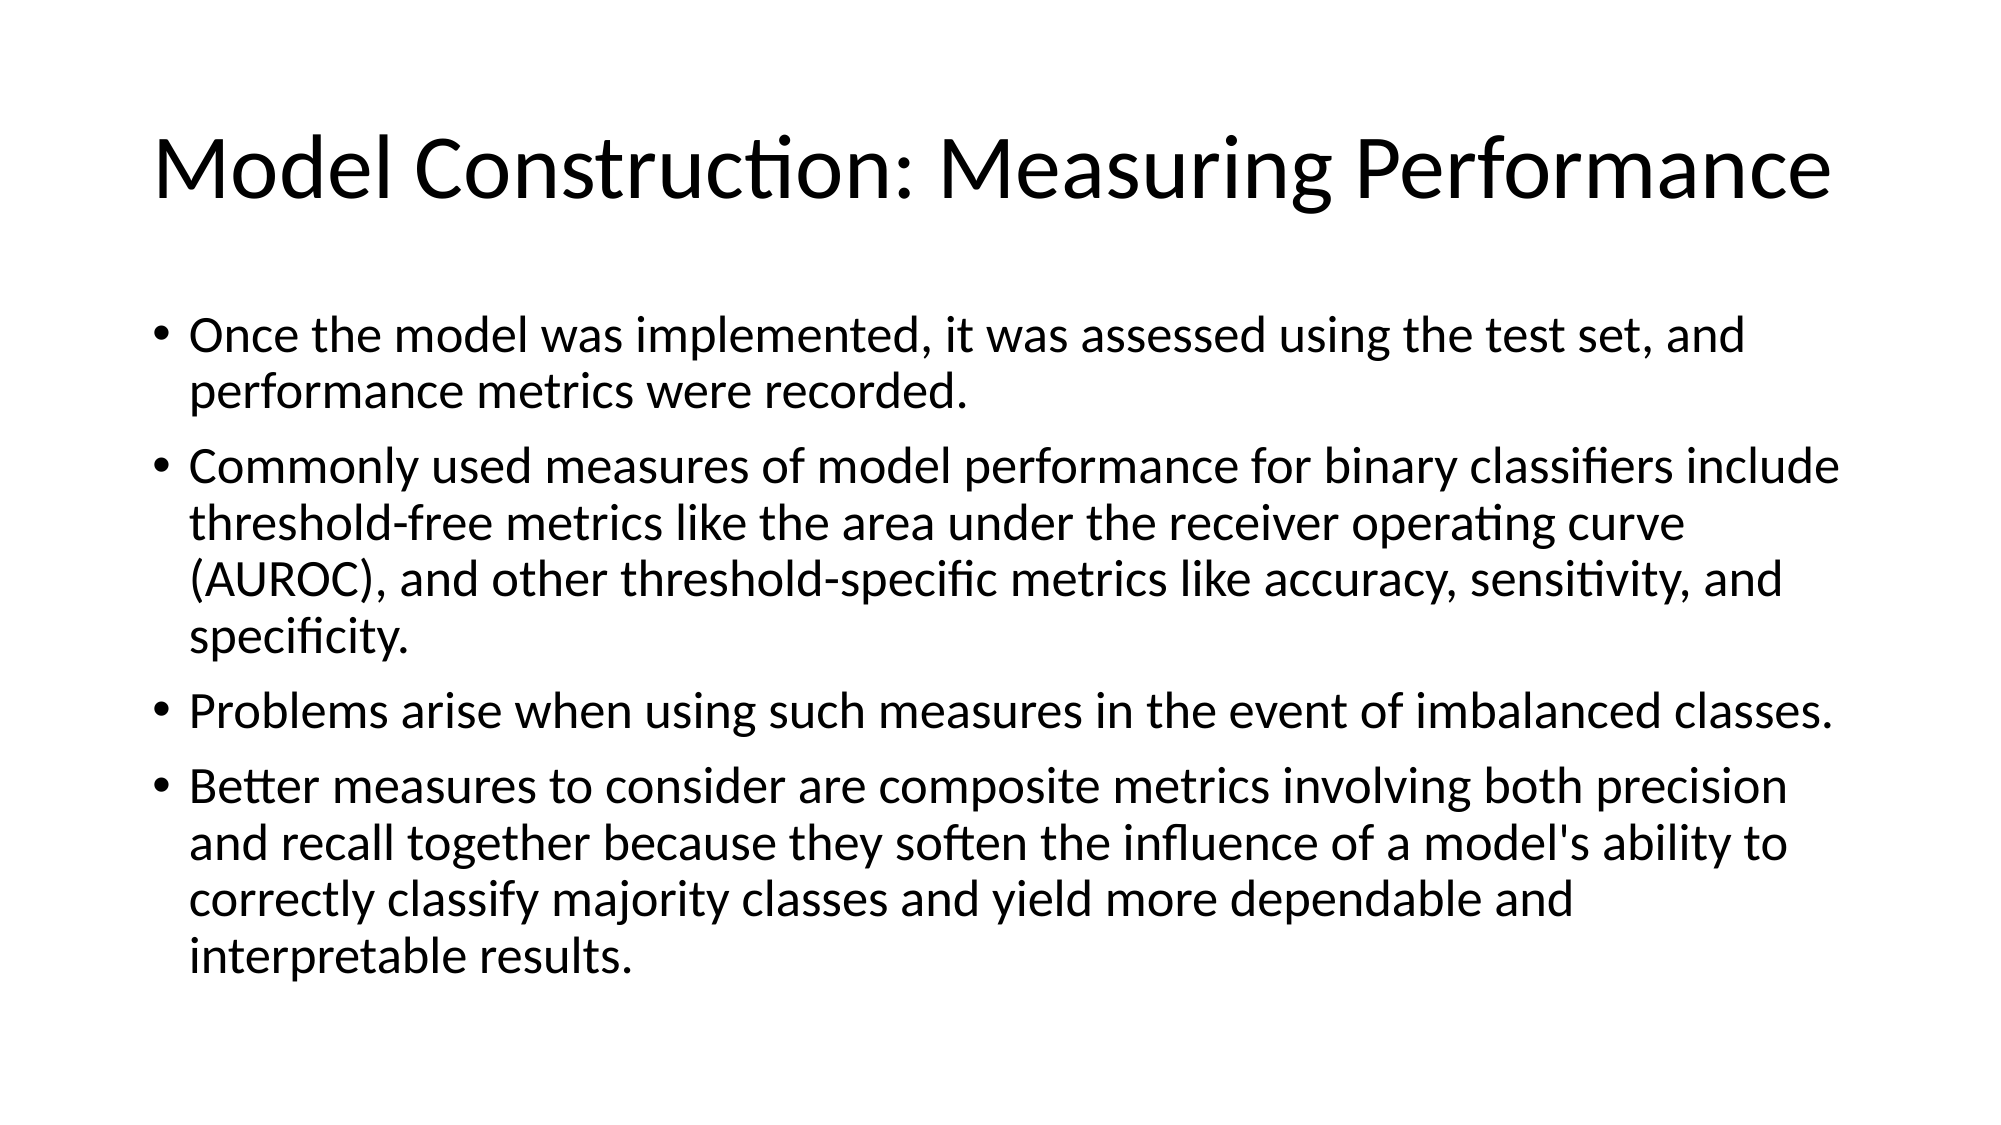

# Model Construction: Measuring Performance
Once the model was implemented, it was assessed using the test set, and performance metrics were recorded.
Commonly used measures of model performance for binary classifiers include threshold-free metrics like the area under the receiver operating curve (AUROC), and other threshold-specific metrics like accuracy, sensitivity, and specificity.
Problems arise when using such measures in the event of imbalanced classes.
Better measures to consider are composite metrics involving both precision and recall together because they soften the influence of a model's ability to correctly classify majority classes and yield more dependable and interpretable results.